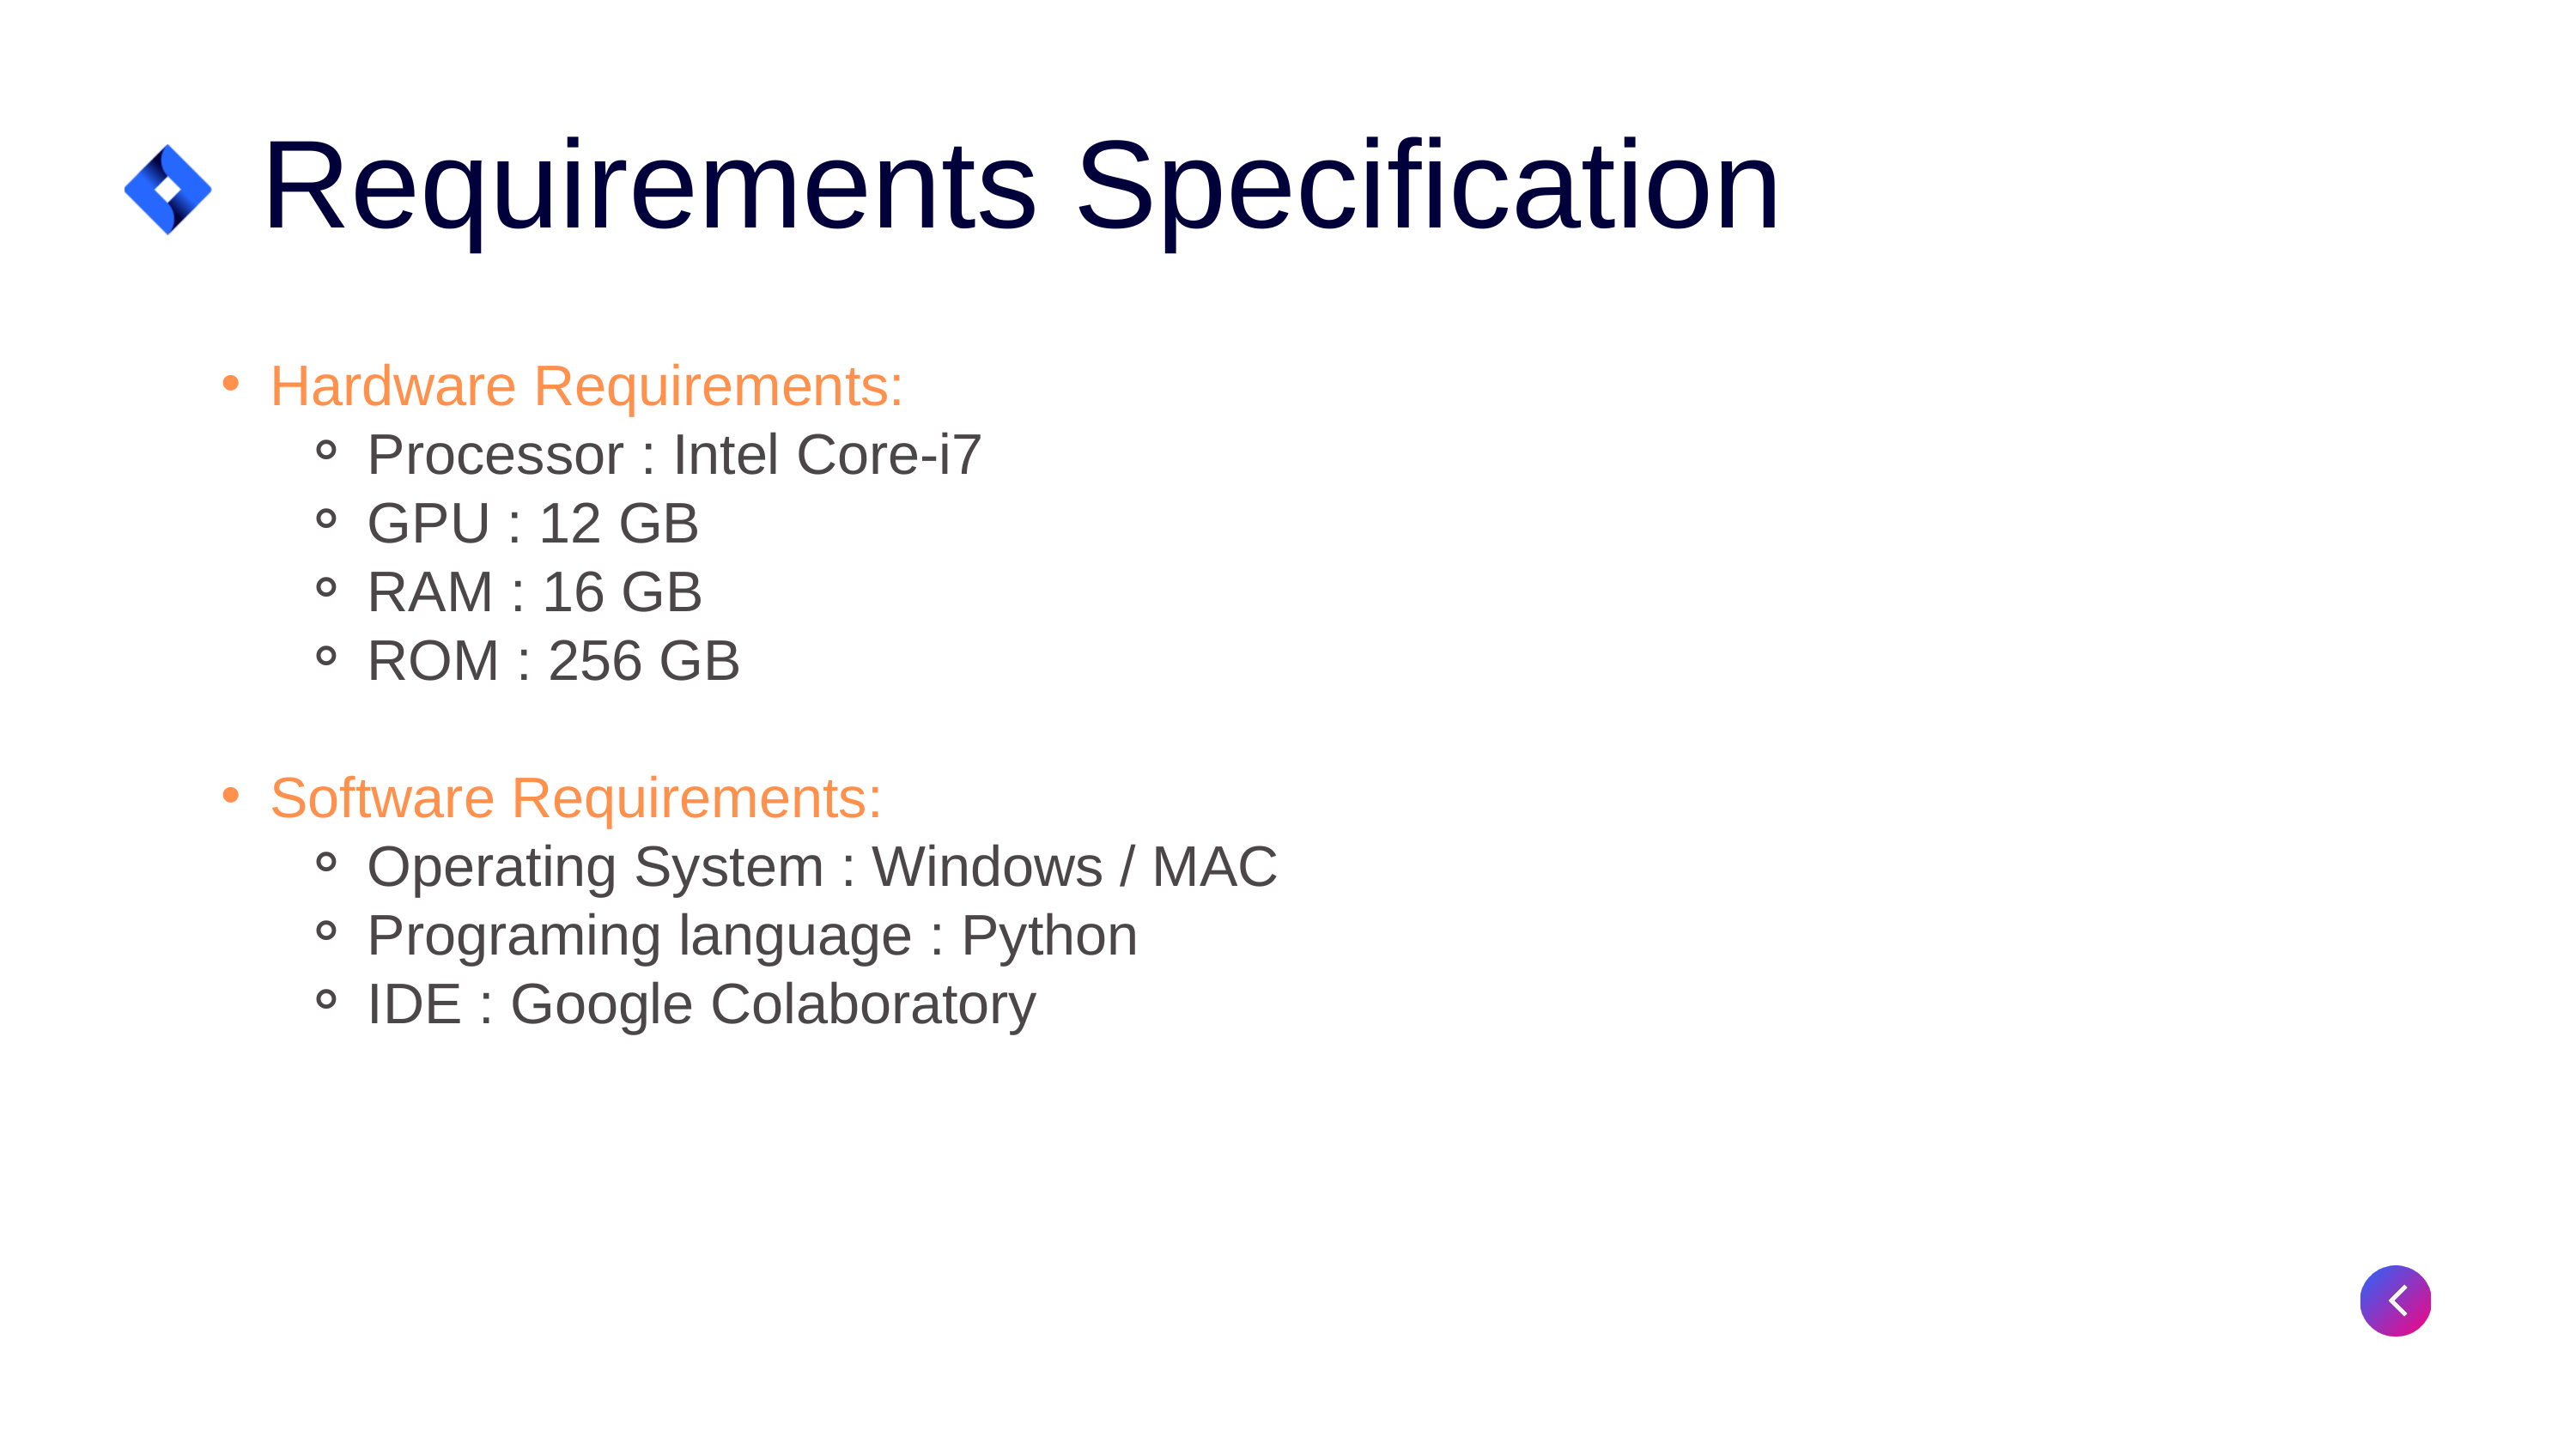

Requirements Specification

Hardware Requirements:
Processor : Intel Core-i7
GPU : 12 GB
RAM : 16 GB
ROM : 256 GB

Software Requirements:
Operating System : Windows / MAC
Programing language : Python
IDE : Google Colaboratory